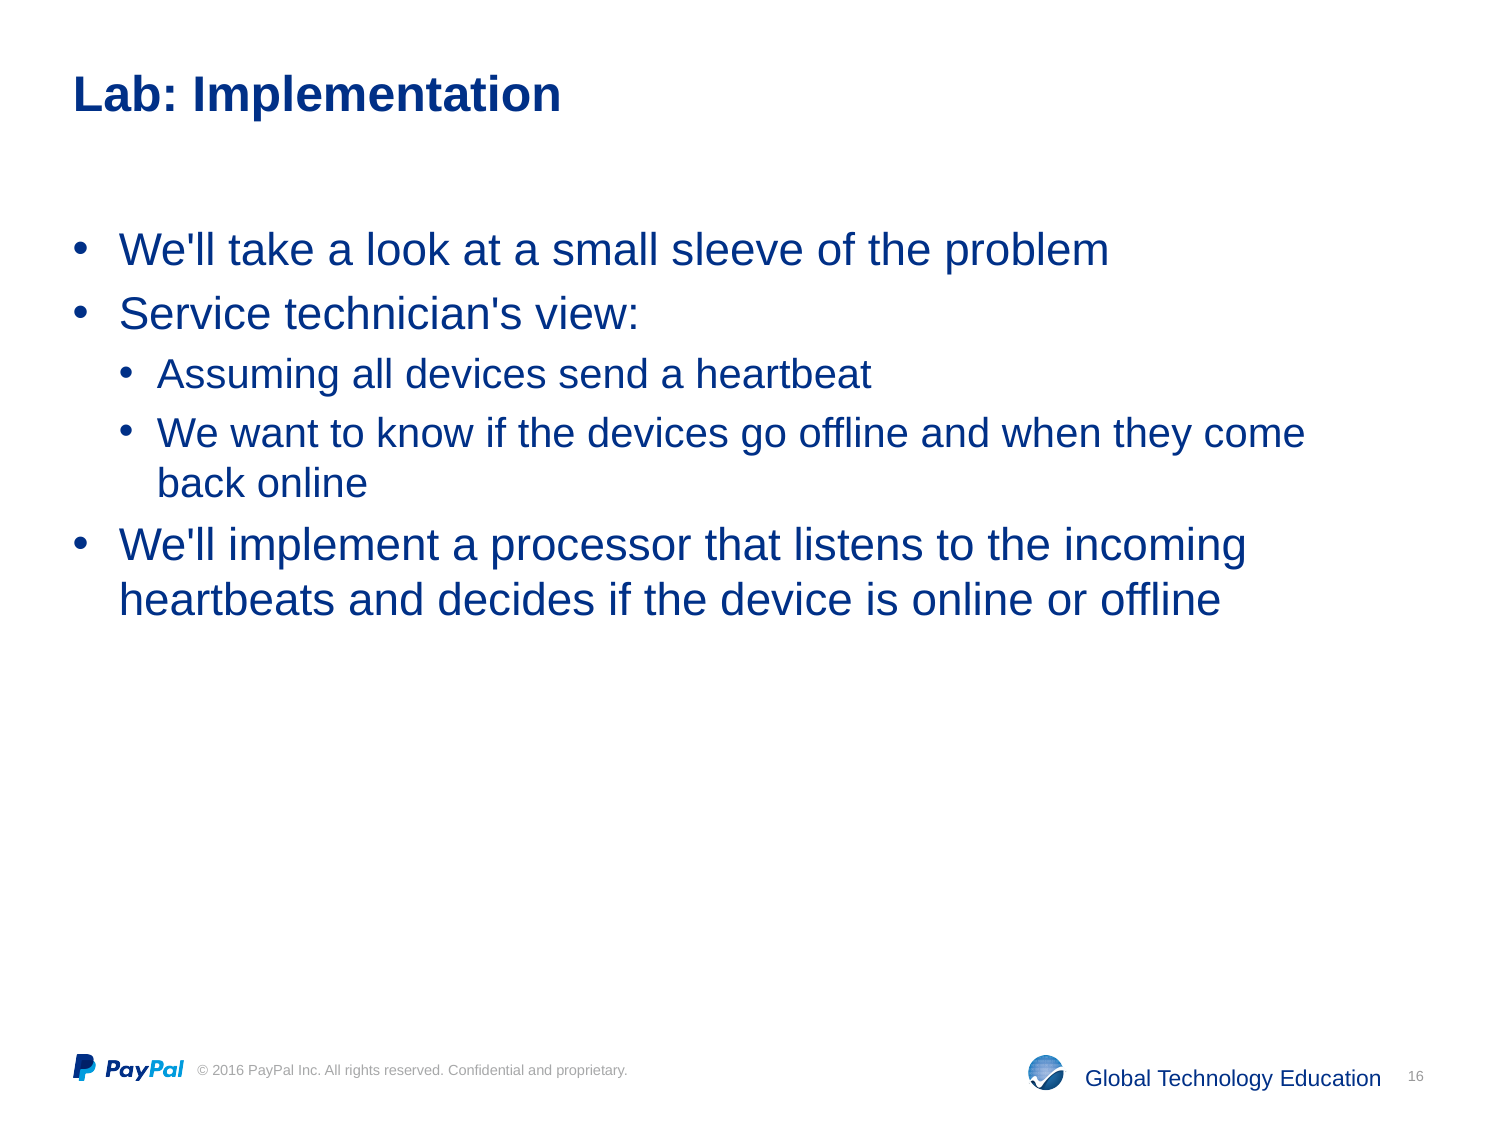

# Lab: Implementation
We'll take a look at a small sleeve of the problem
Service technician's view:
Assuming all devices send a heartbeat
We want to know if the devices go offline and when they come back online
We'll implement a processor that listens to the incoming heartbeats and decides if the device is online or offline

16